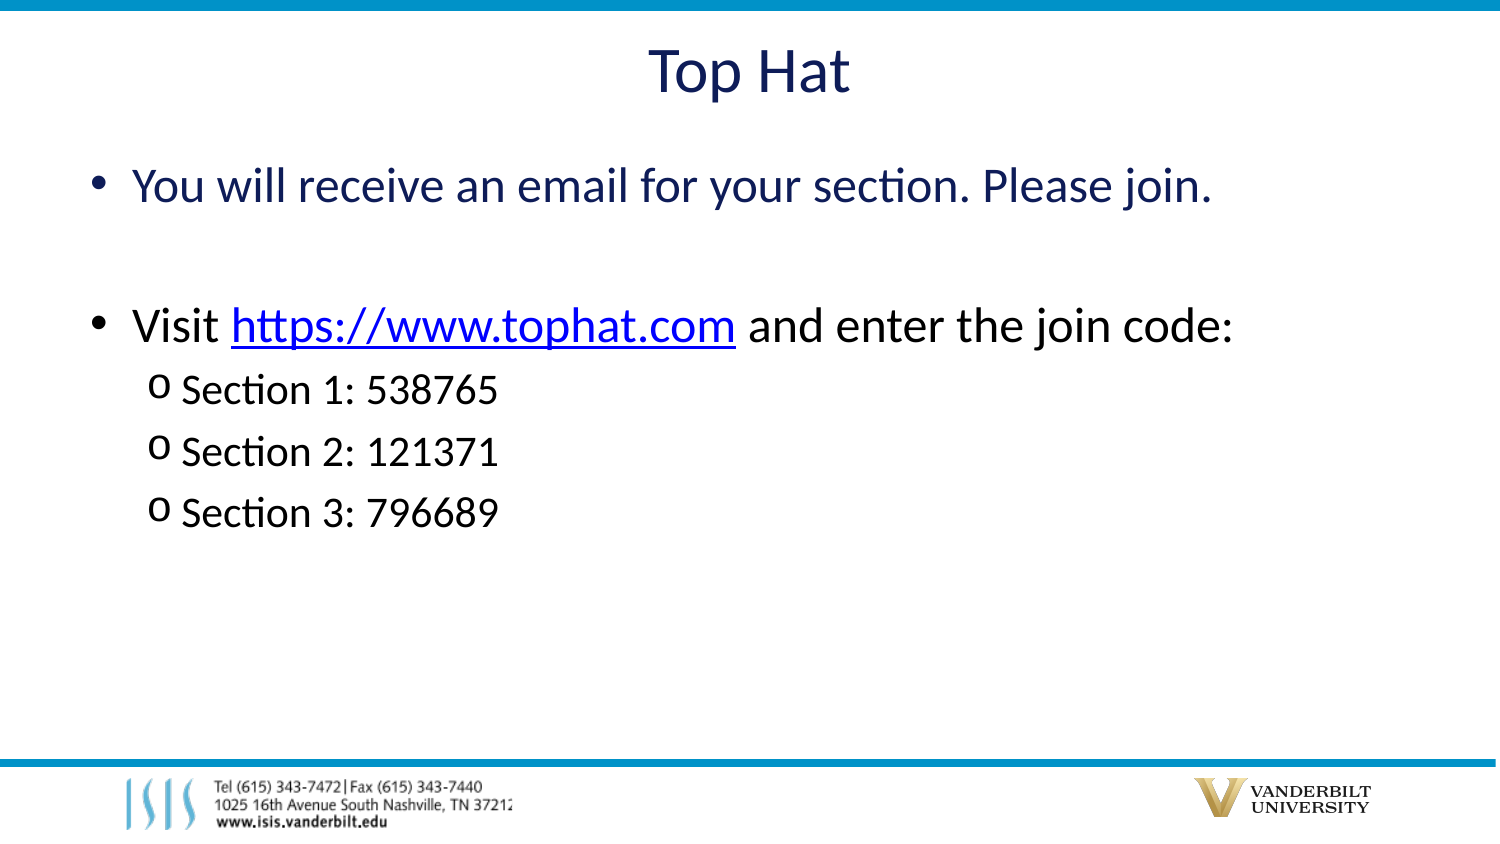

# Top Hat
You will receive an email for your section. Please join.

Visit https://www.tophat.com and enter the join code:
Section 1: 538765
Section 2: 121371
Section 3: 796689